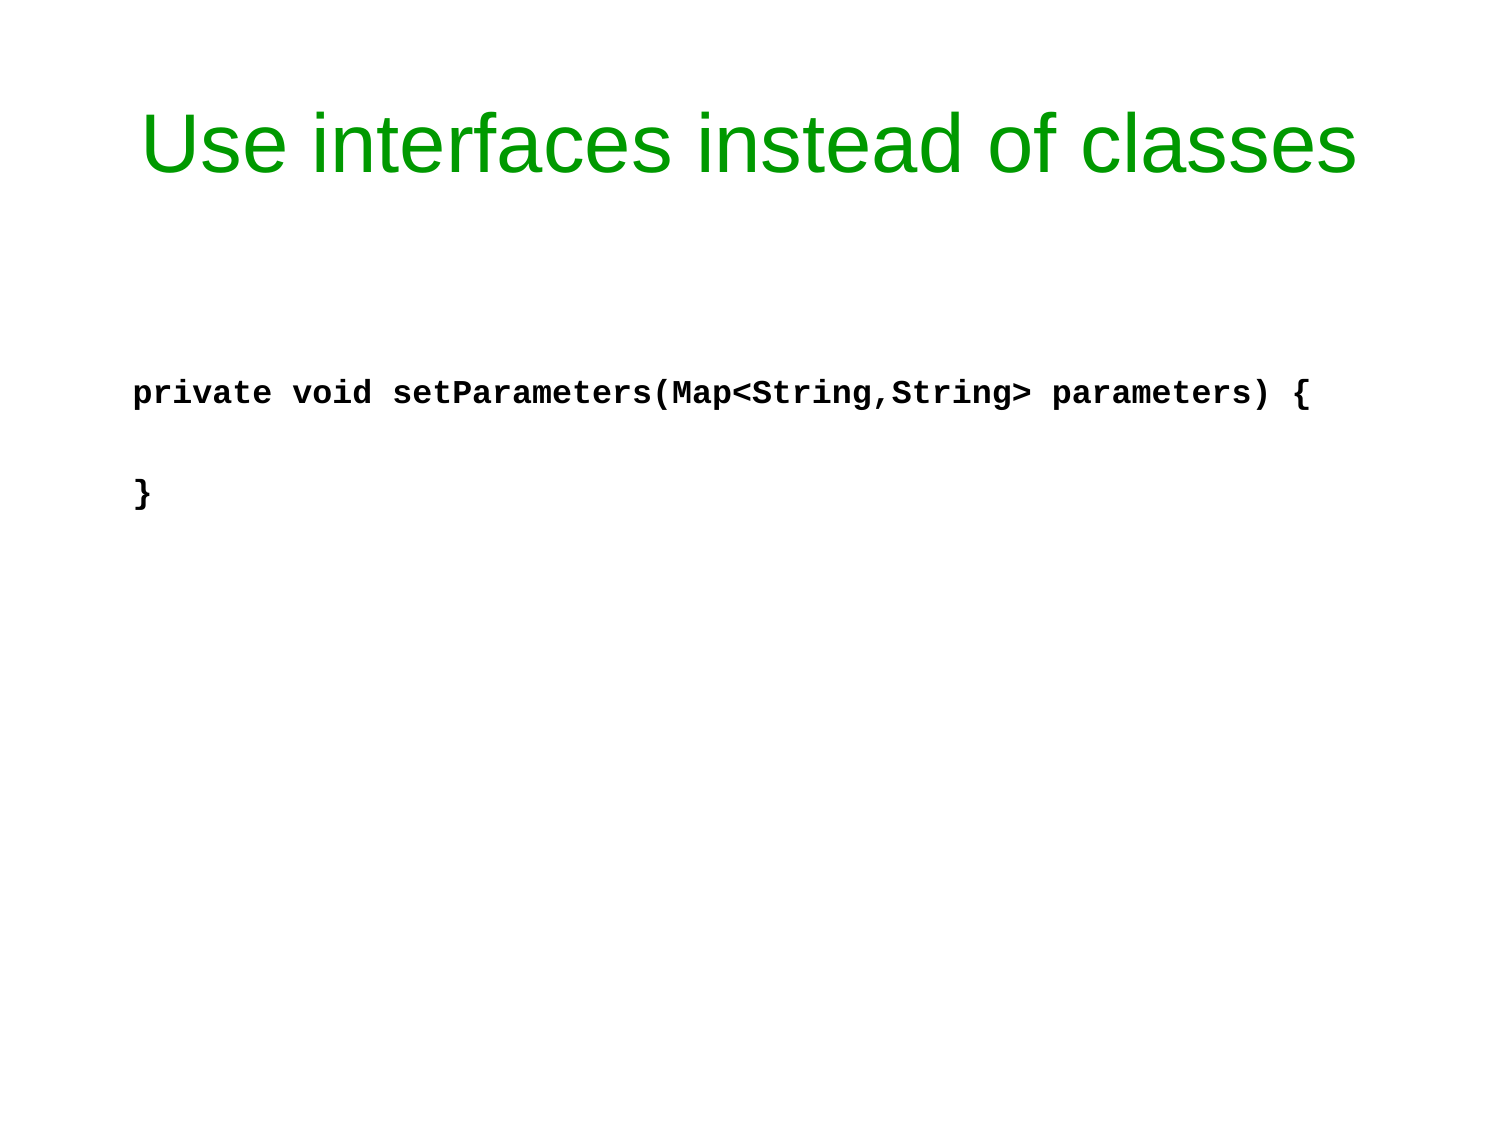

# Use interfaces instead of classes
private void setParameters(Map<String,String> parameters) {

}